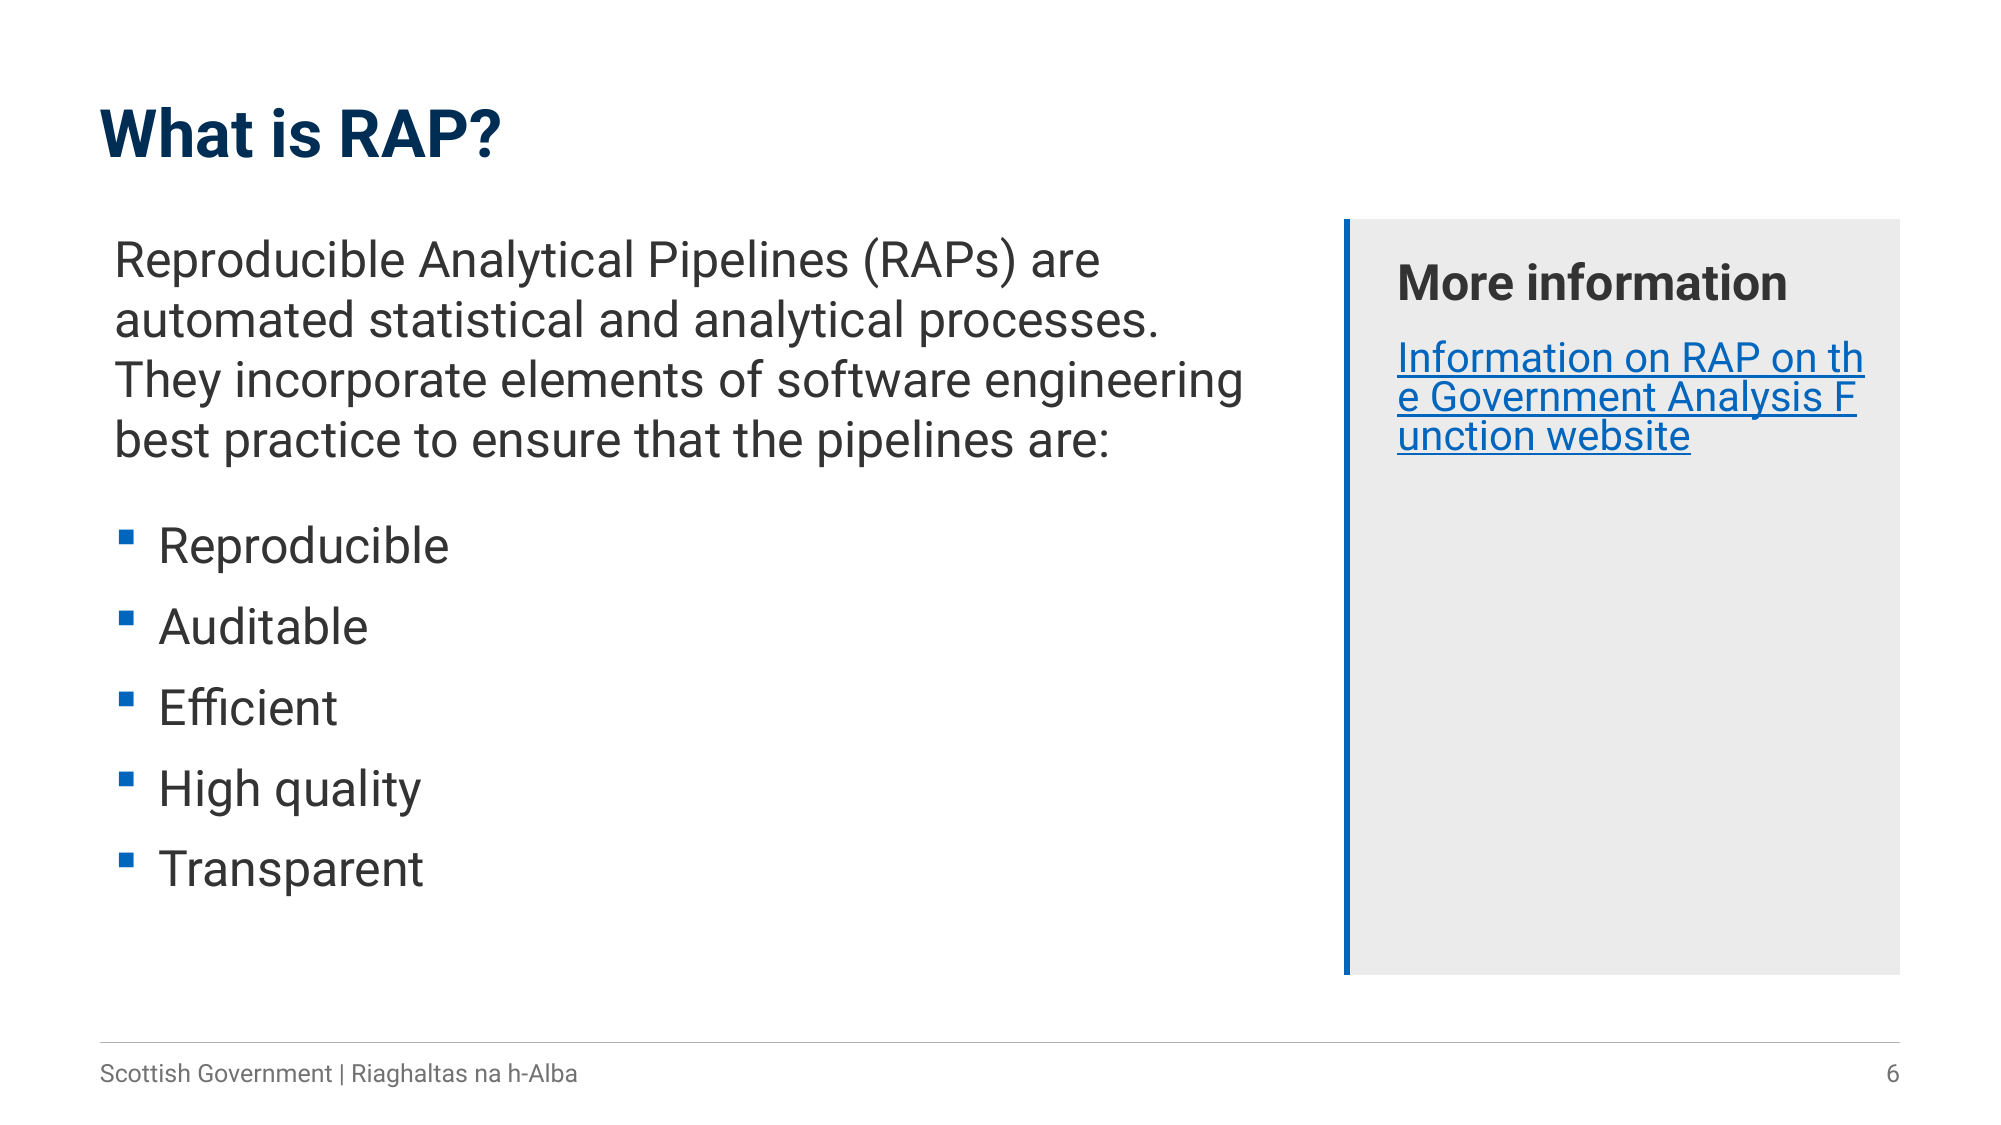

# What is RAP?
|  | More information Information on RAP on the Government Analysis Function website |
| --- | --- |
Reproducible Analytical Pipelines (RAPs) are automated statistical and analytical processes. They incorporate elements of software engineering best practice to ensure that the pipelines are:
Reproducible
Auditable
Efficient
High quality
Transparent
6
Scottish Government | Riaghaltas na h-Alba